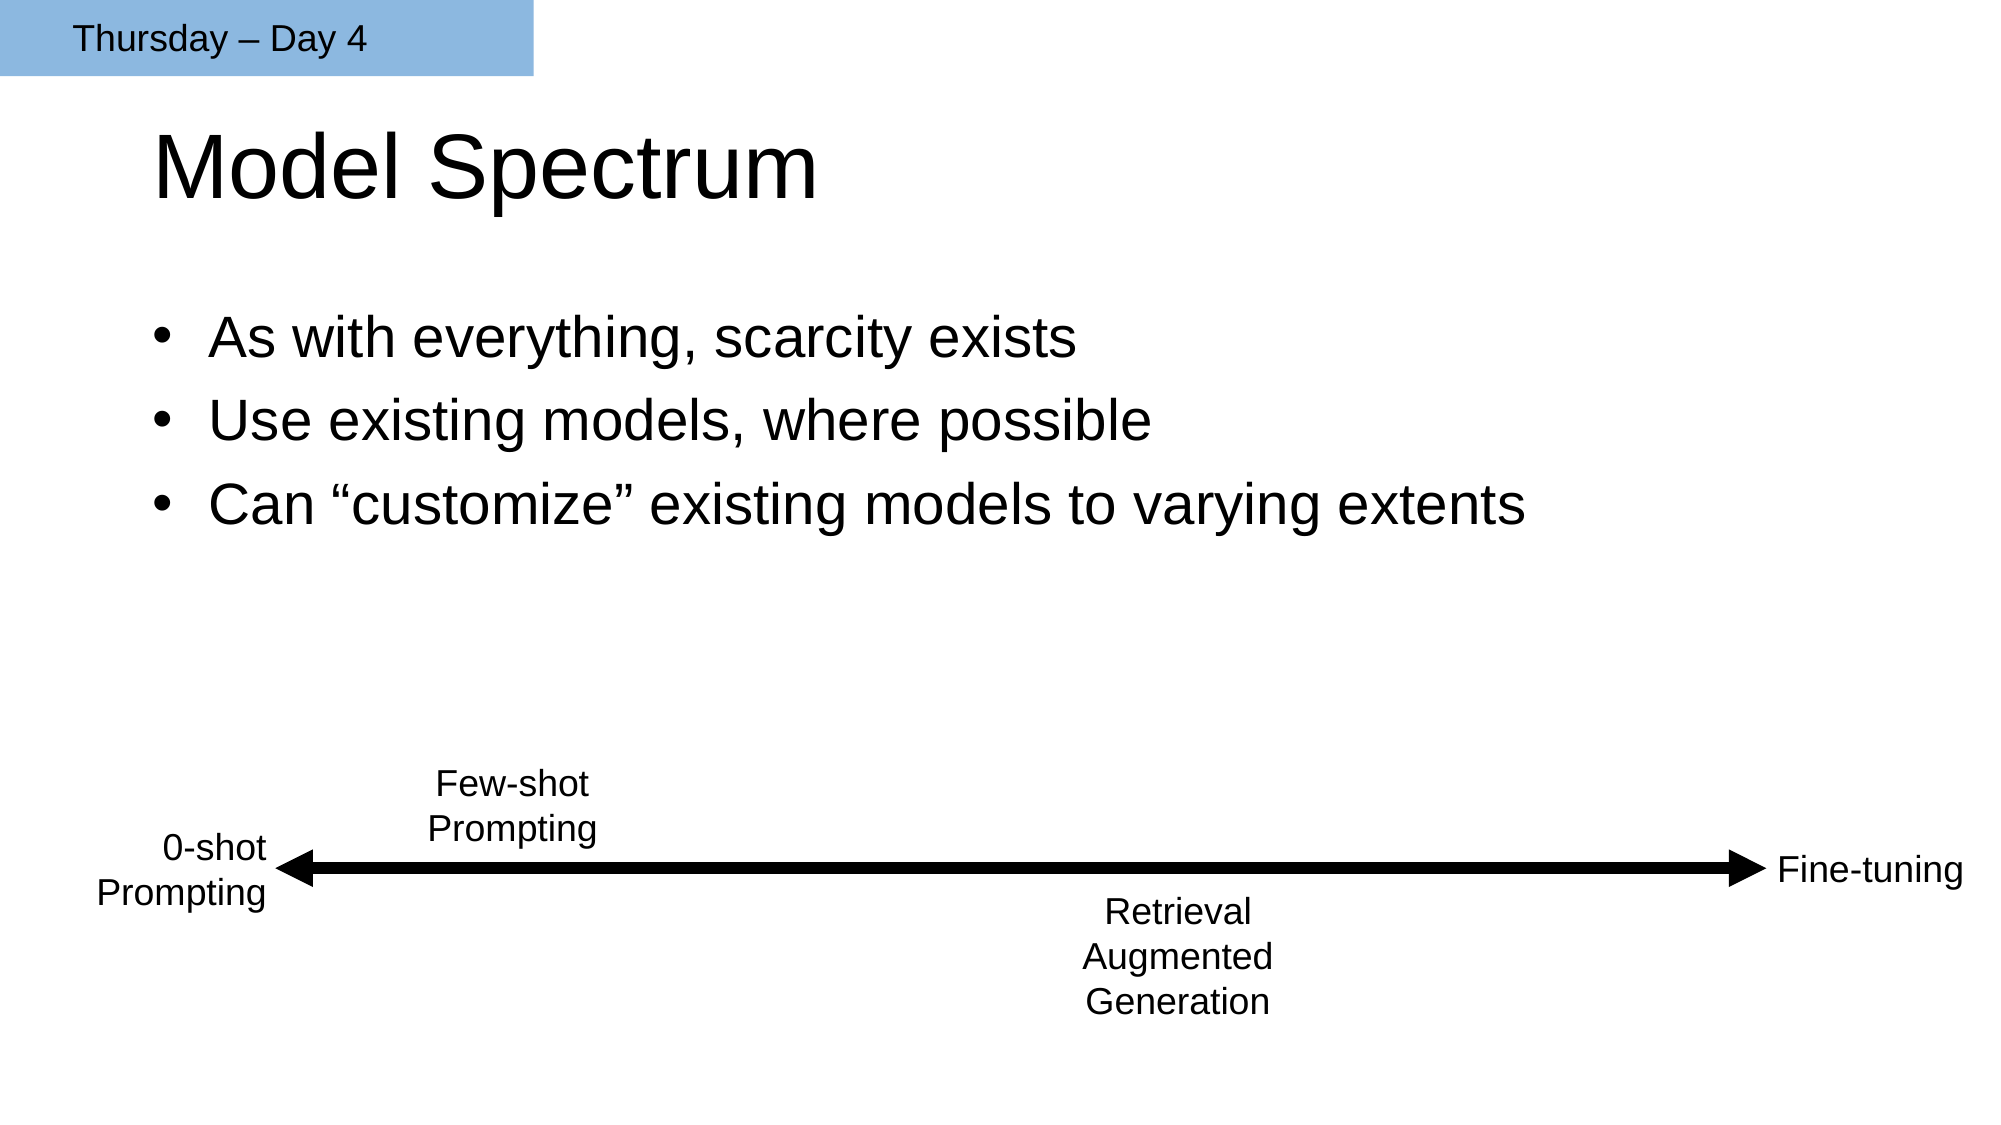

Thursday – Day 4
# Model Spectrum
As with everything, scarcity exists
Use existing models, where possible
Can “customize” existing models to varying extents
Few-shot
Prompting
0-shot
Prompting
Fine-tuning
Retrieval
Augmented
Generation